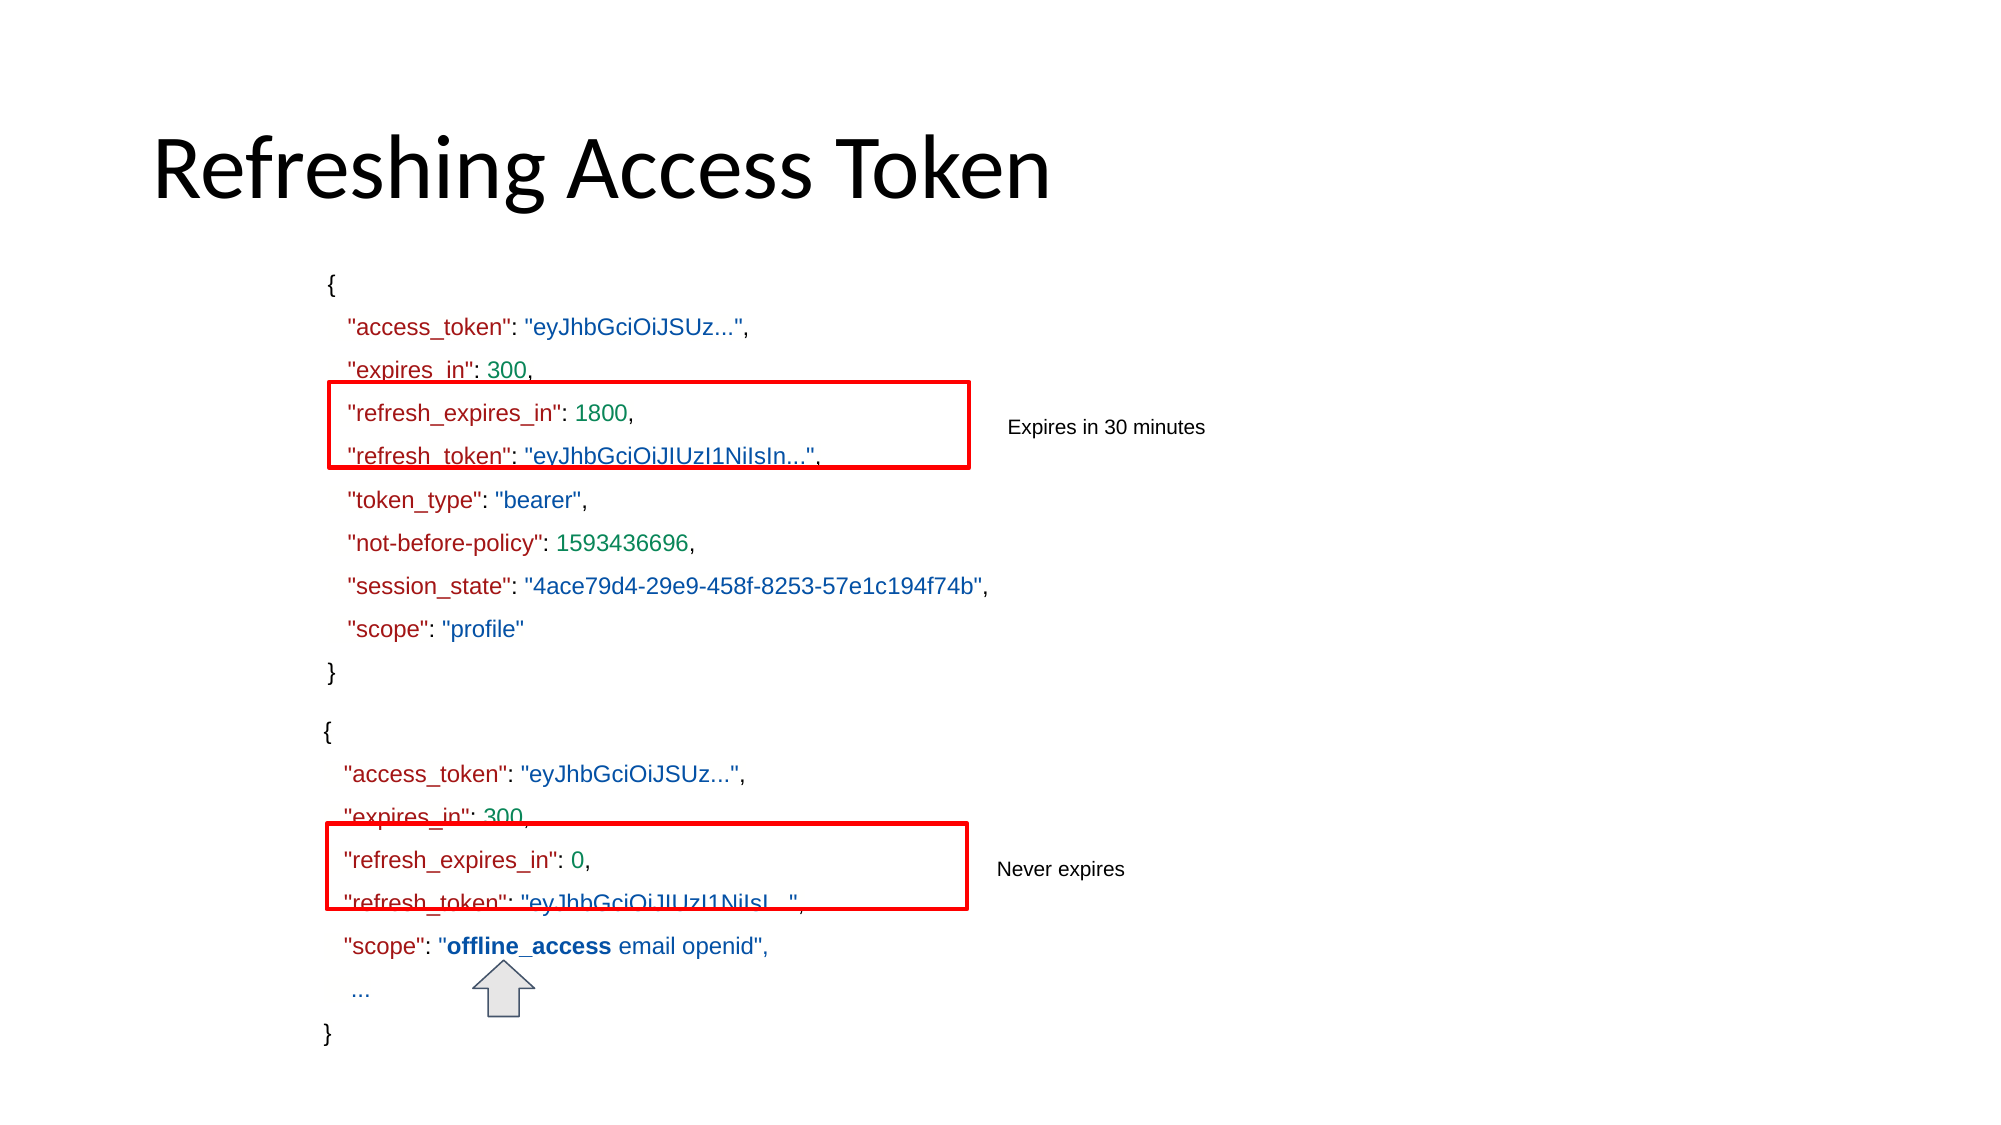

# Refreshing Access Token
{
   "access_token": "eyJhbGciOiJSUz...",
   "expires_in": 300,
   "refresh_expires_in": 1800,
   "refresh_token": "eyJhbGciOiJIUzI1NiIsIn...",
   "token_type": "bearer",
   "not-before-policy": 1593436696,
   "session_state": "4ace79d4-29e9-458f-8253-57e1c194f74b",
   "scope": "profile"
}

Expires in 30 minutes
{
   "access_token": "eyJhbGciOiJSUz...",
   "expires_in": 300,
   "refresh_expires_in": 0,
   "refresh_token": "eyJhbGciOiJIUzI1NiIsI...",
   "scope": "offline_access email openid",
    ...
}

Never expires